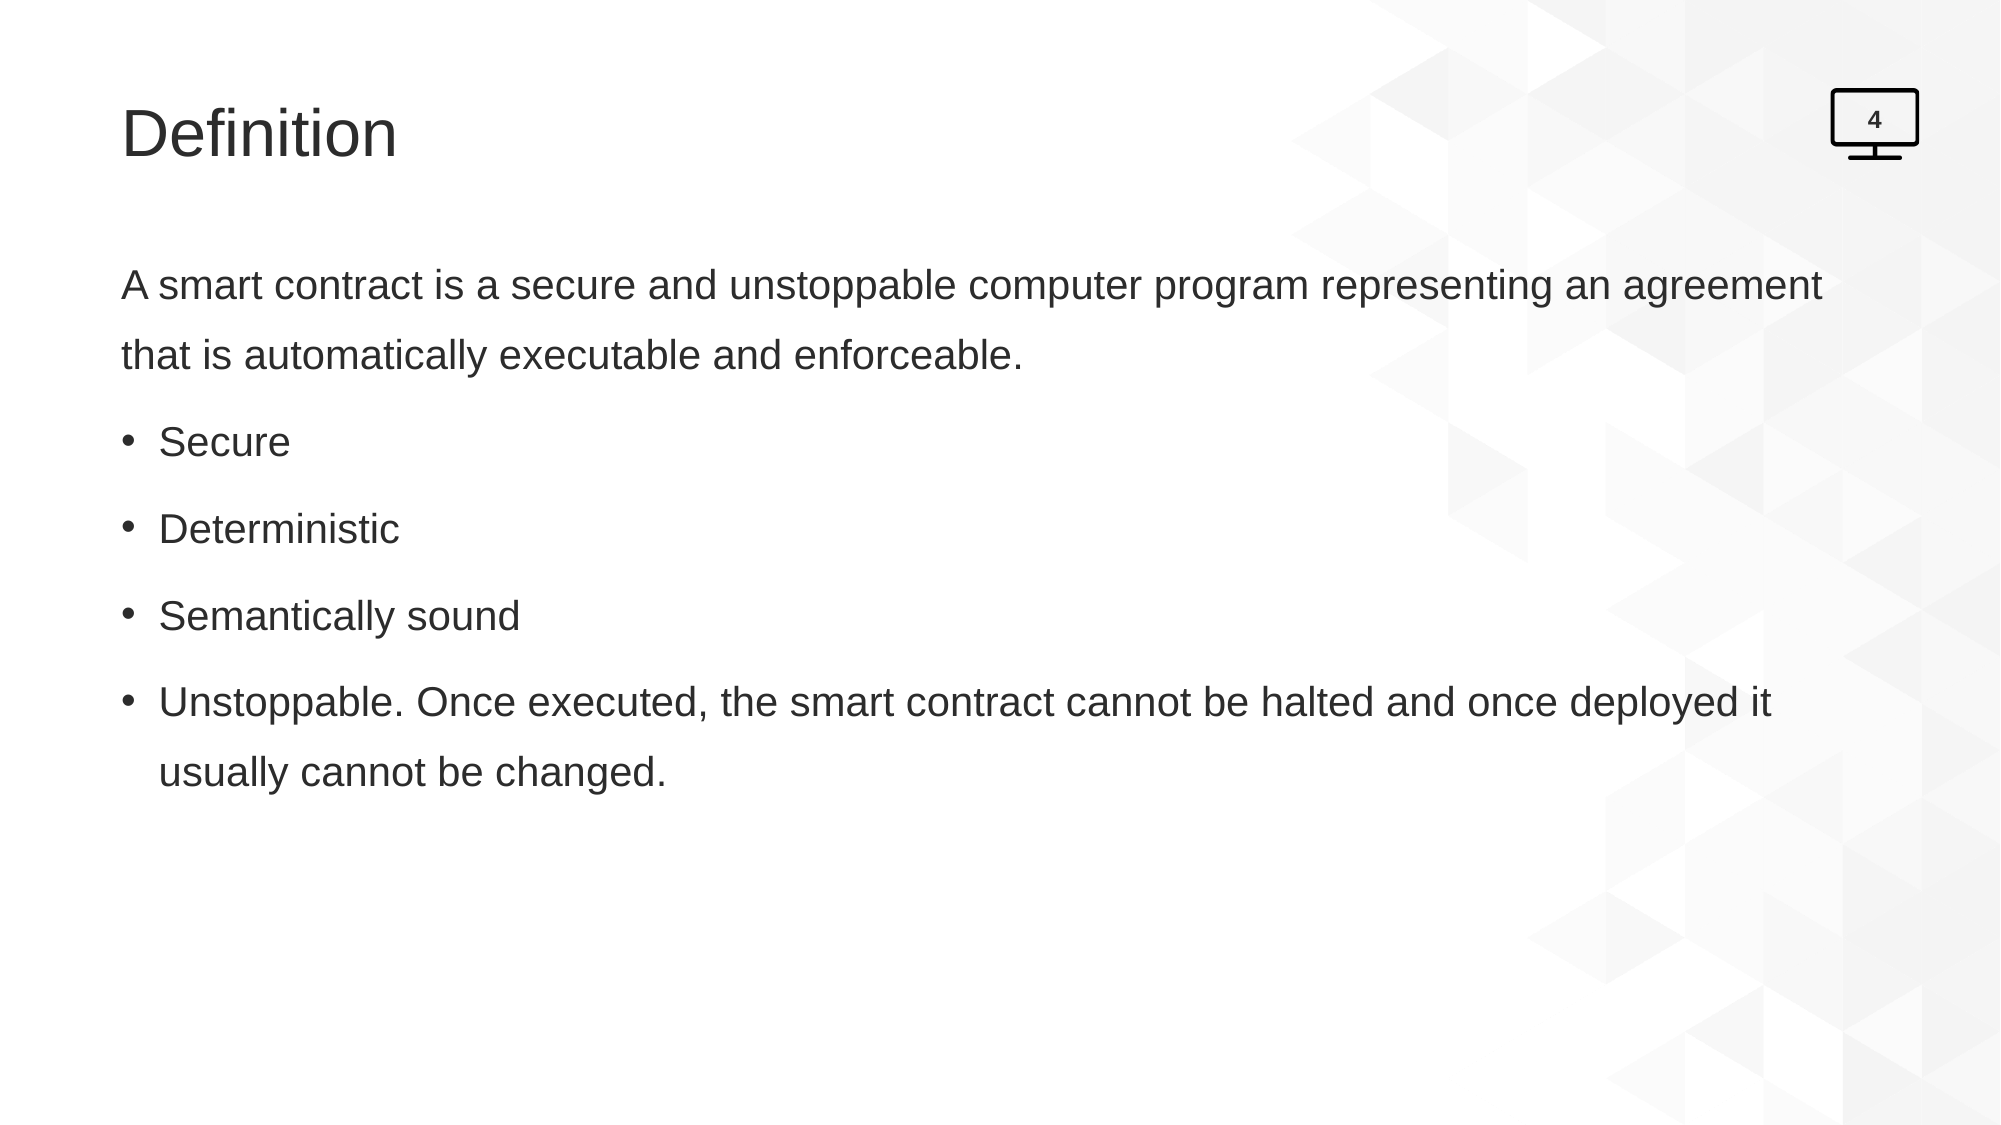

# Definition
4
A smart contract is a secure and unstoppable computer program representing an agreement that is automatically executable and enforceable.
Secure
Deterministic
Semantically sound
Unstoppable. Once executed, the smart contract cannot be halted and once deployed it usually cannot be changed.